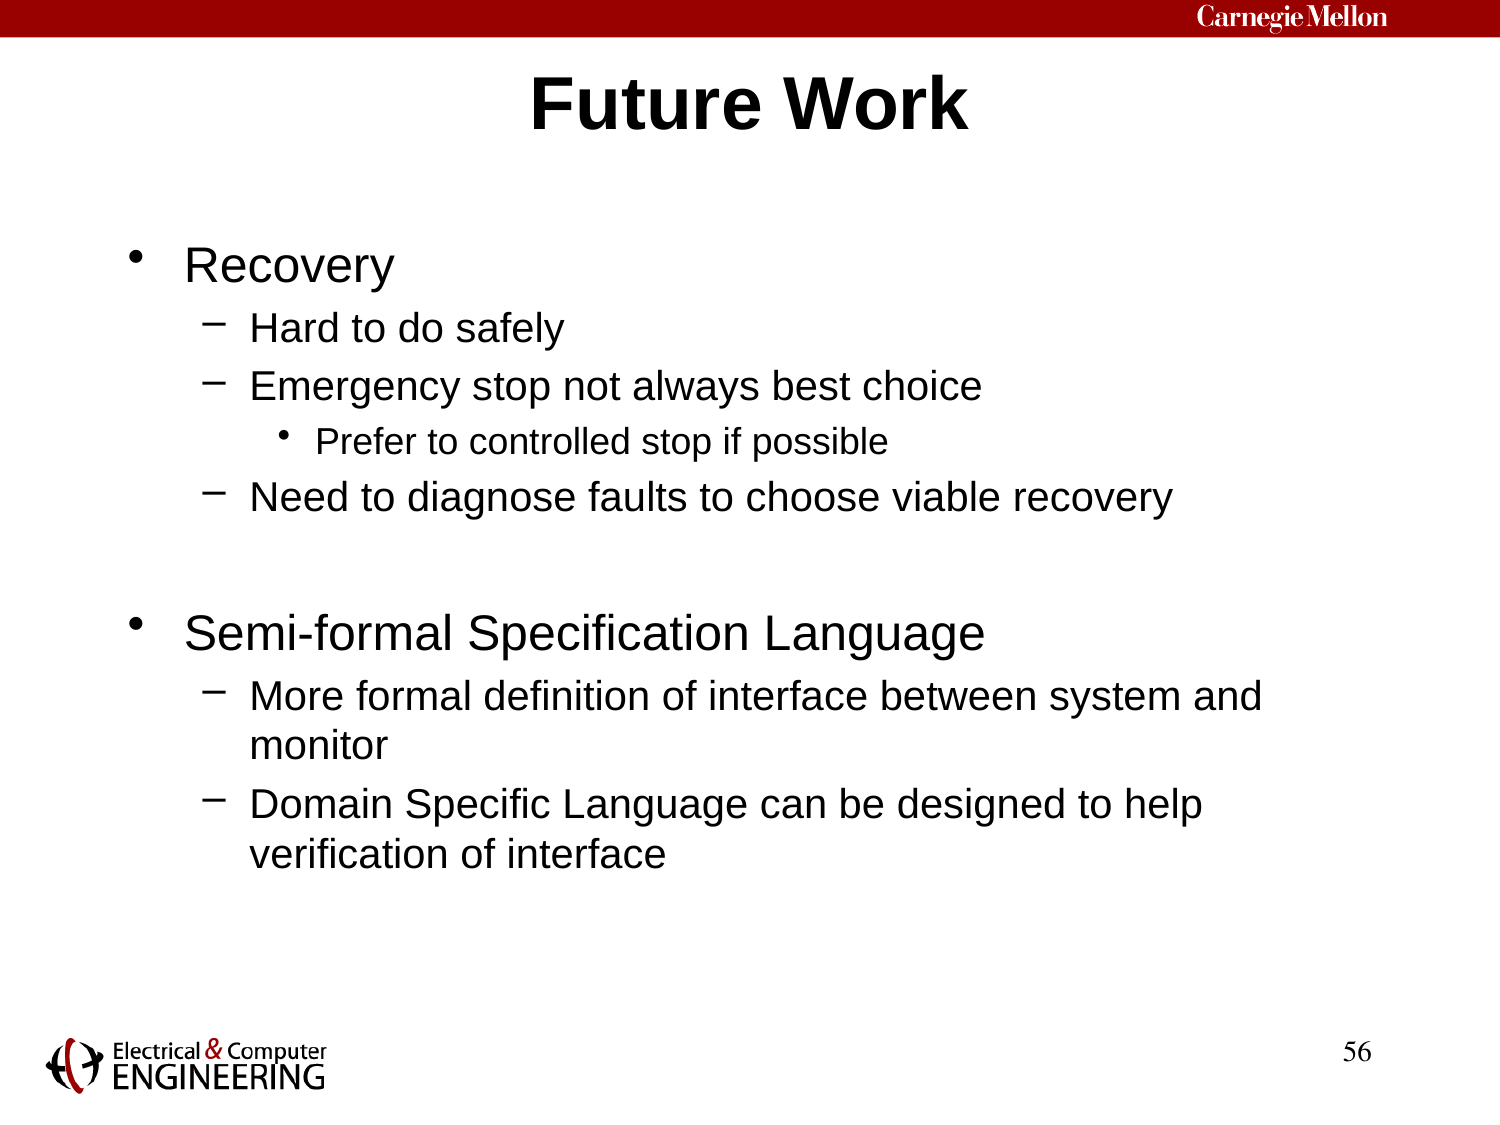

# Future Work
Recovery
Hard to do safely
Emergency stop not always best choice
Prefer to controlled stop if possible
Need to diagnose faults to choose viable recovery

Semi-formal Specification Language
More formal definition of interface between system and monitor
Domain Specific Language can be designed to help verification of interface

56